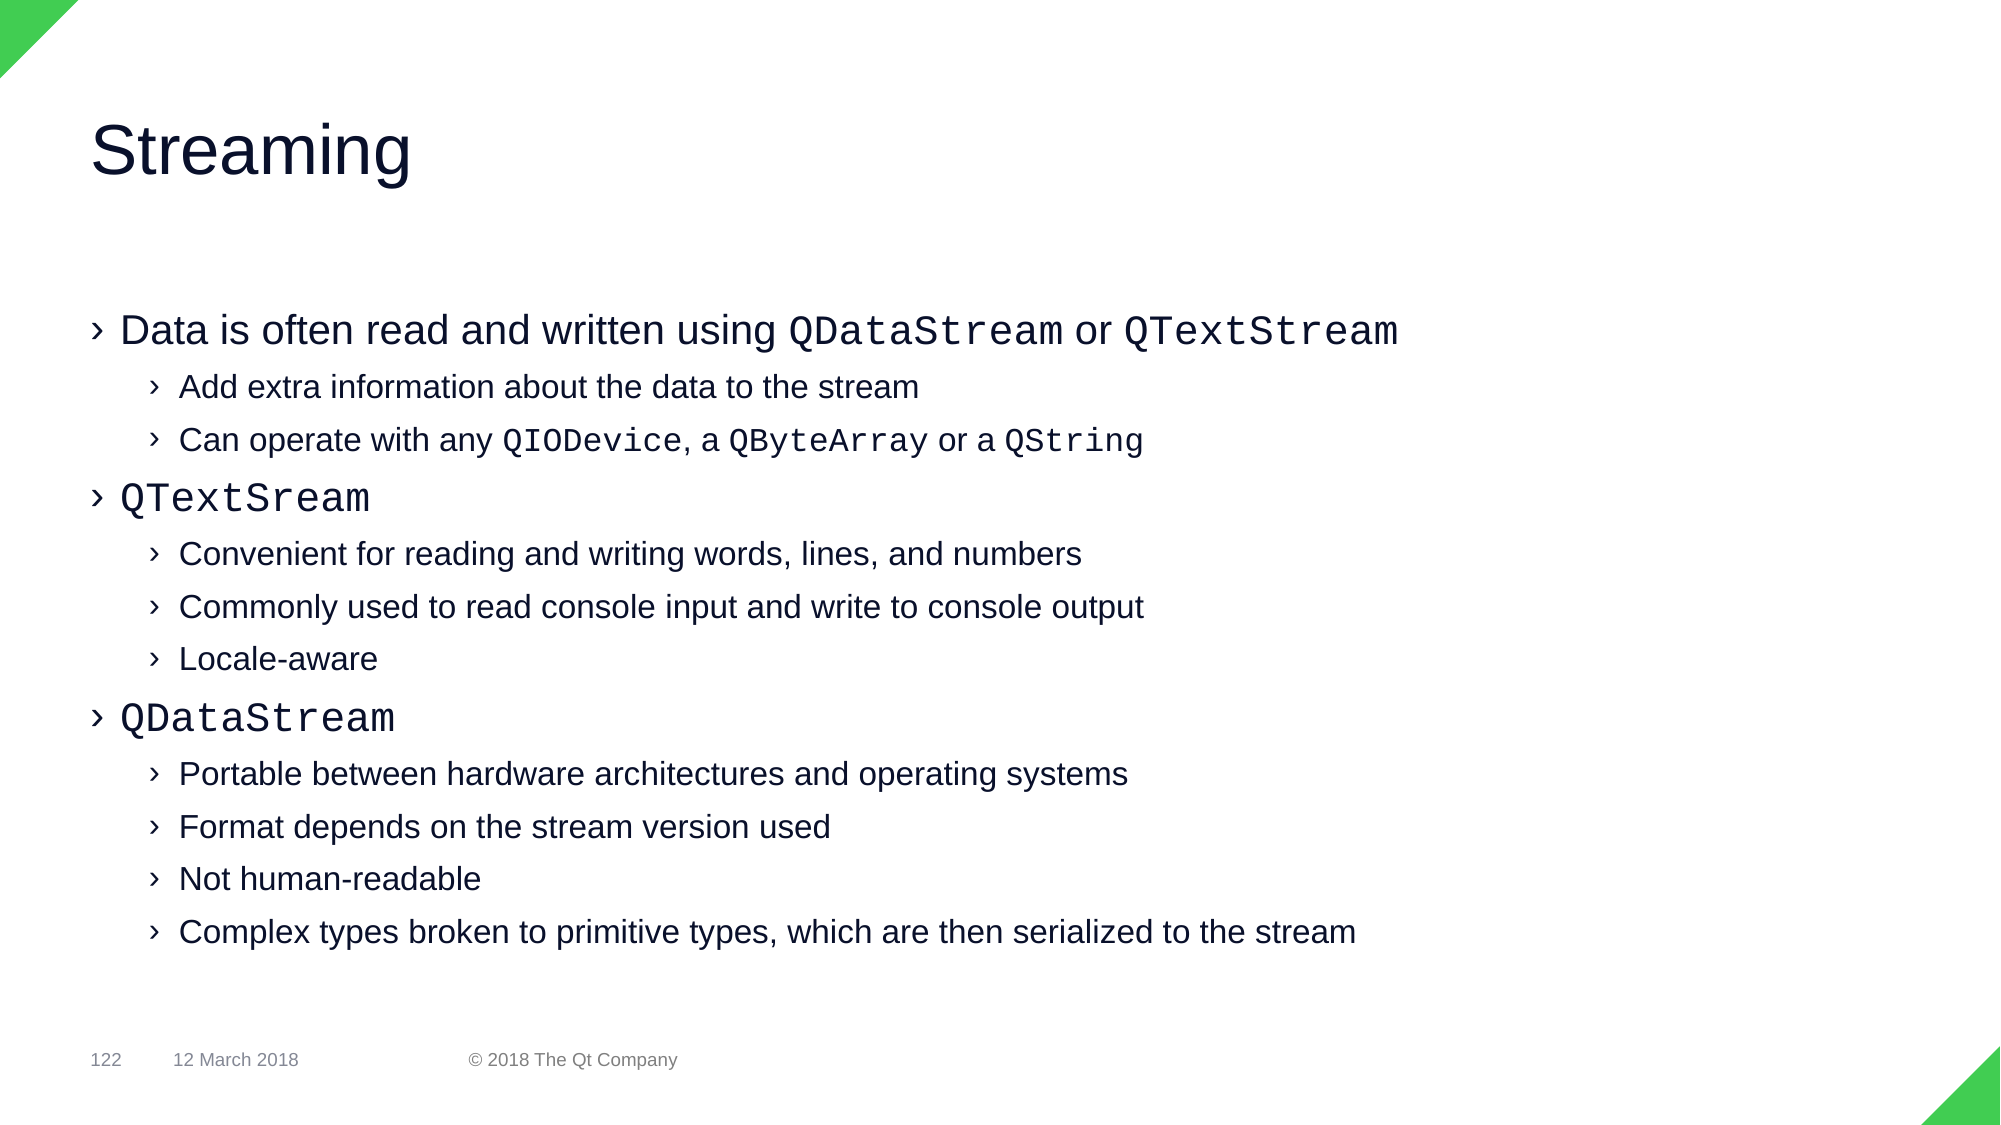

# Streaming
Data is often read and written using QDataStream or QTextStream
Add extra information about the data to the stream
Can operate with any QIODevice, a QByteArray or a QString
QTextSream
Convenient for reading and writing words, lines, and numbers
Commonly used to read console input and write to console output
Locale-aware
QDataStream
Portable between hardware architectures and operating systems
Format depends on the stream version used
Not human-readable
Complex types broken to primitive types, which are then serialized to the stream
122
12 March 2018
© 2018 The Qt Company